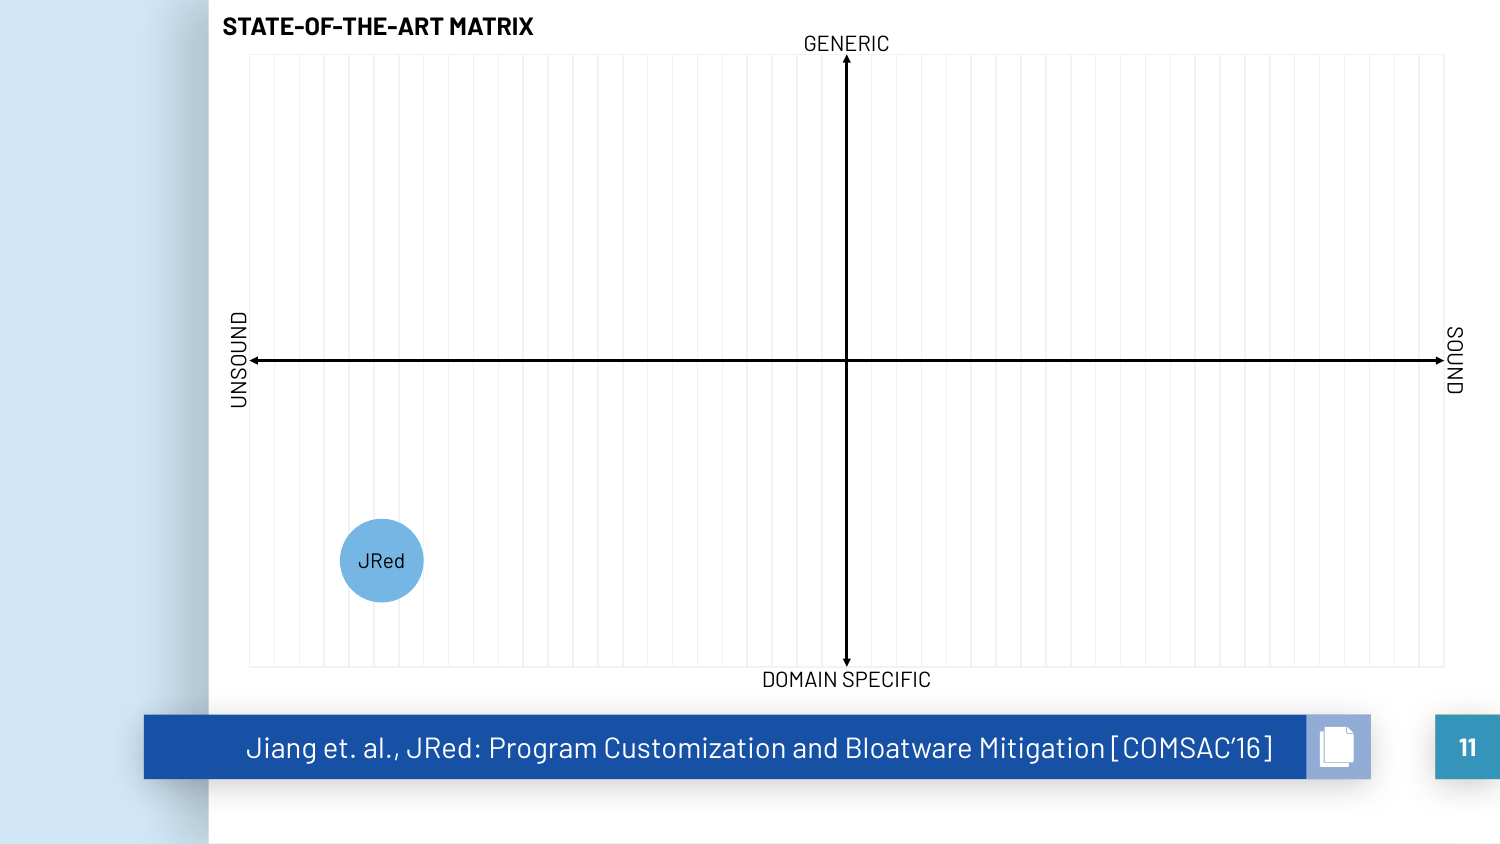

STATE-OF-THE-ART MATRIX
GENERIC

UNSOUND
SOUND
JRed
DOMAIN SPECIFIC
Jiang et. al., JRed: Program Customization and Bloatware Mitigation [COMSAC’16]
11